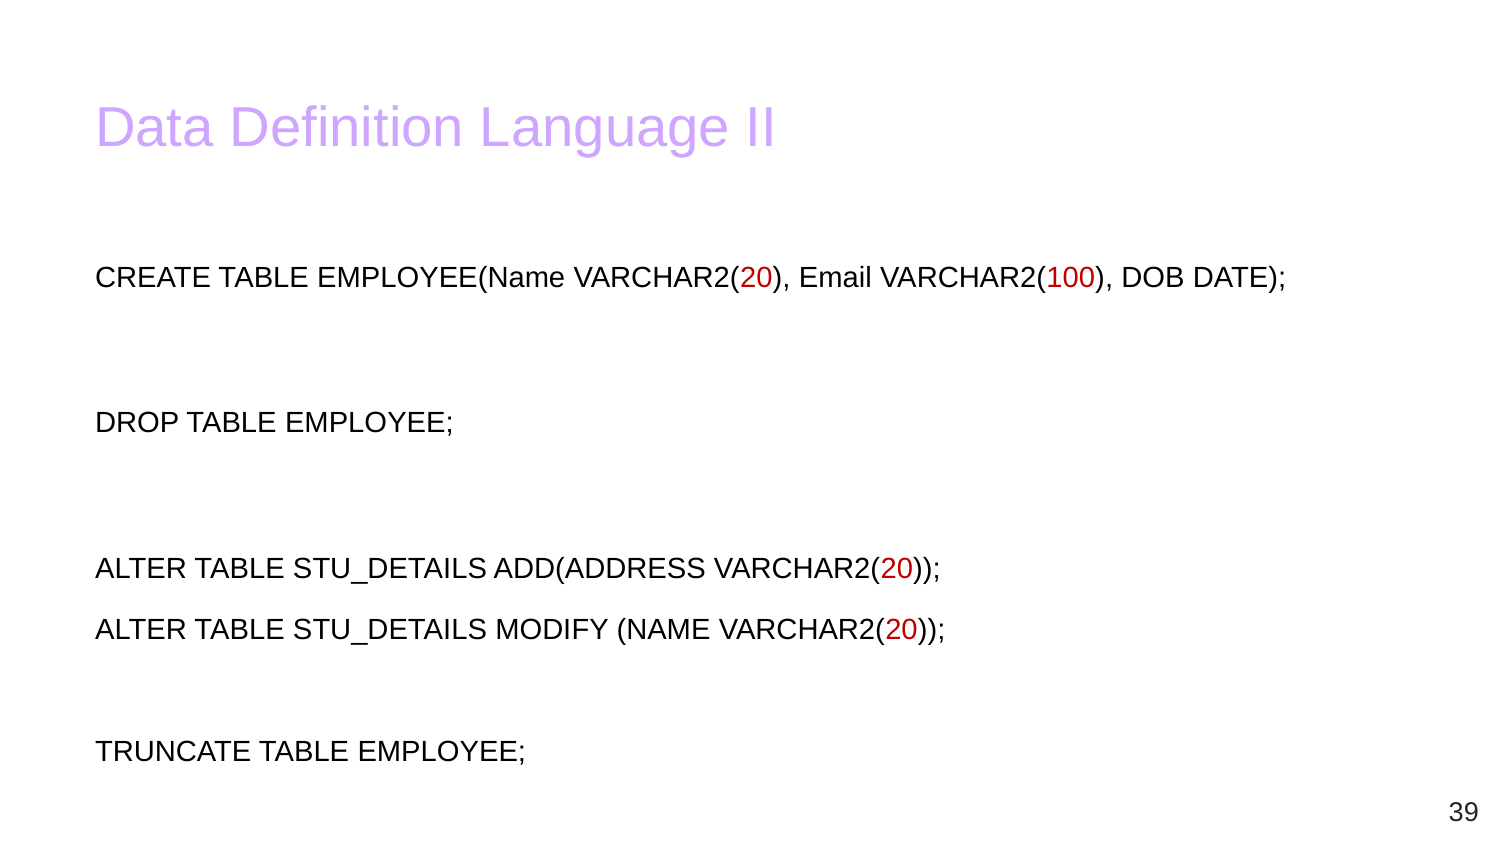

# Data Definition Language II
CREATE TABLE EMPLOYEE(Name VARCHAR2(20), Email VARCHAR2(100), DOB DATE);

DROP TABLE EMPLOYEE;

ALTER TABLE STU_DETAILS ADD(ADDRESS VARCHAR2(20));
ALTER TABLE STU_DETAILS MODIFY (NAME VARCHAR2(20));

TRUNCATE TABLE EMPLOYEE;

39